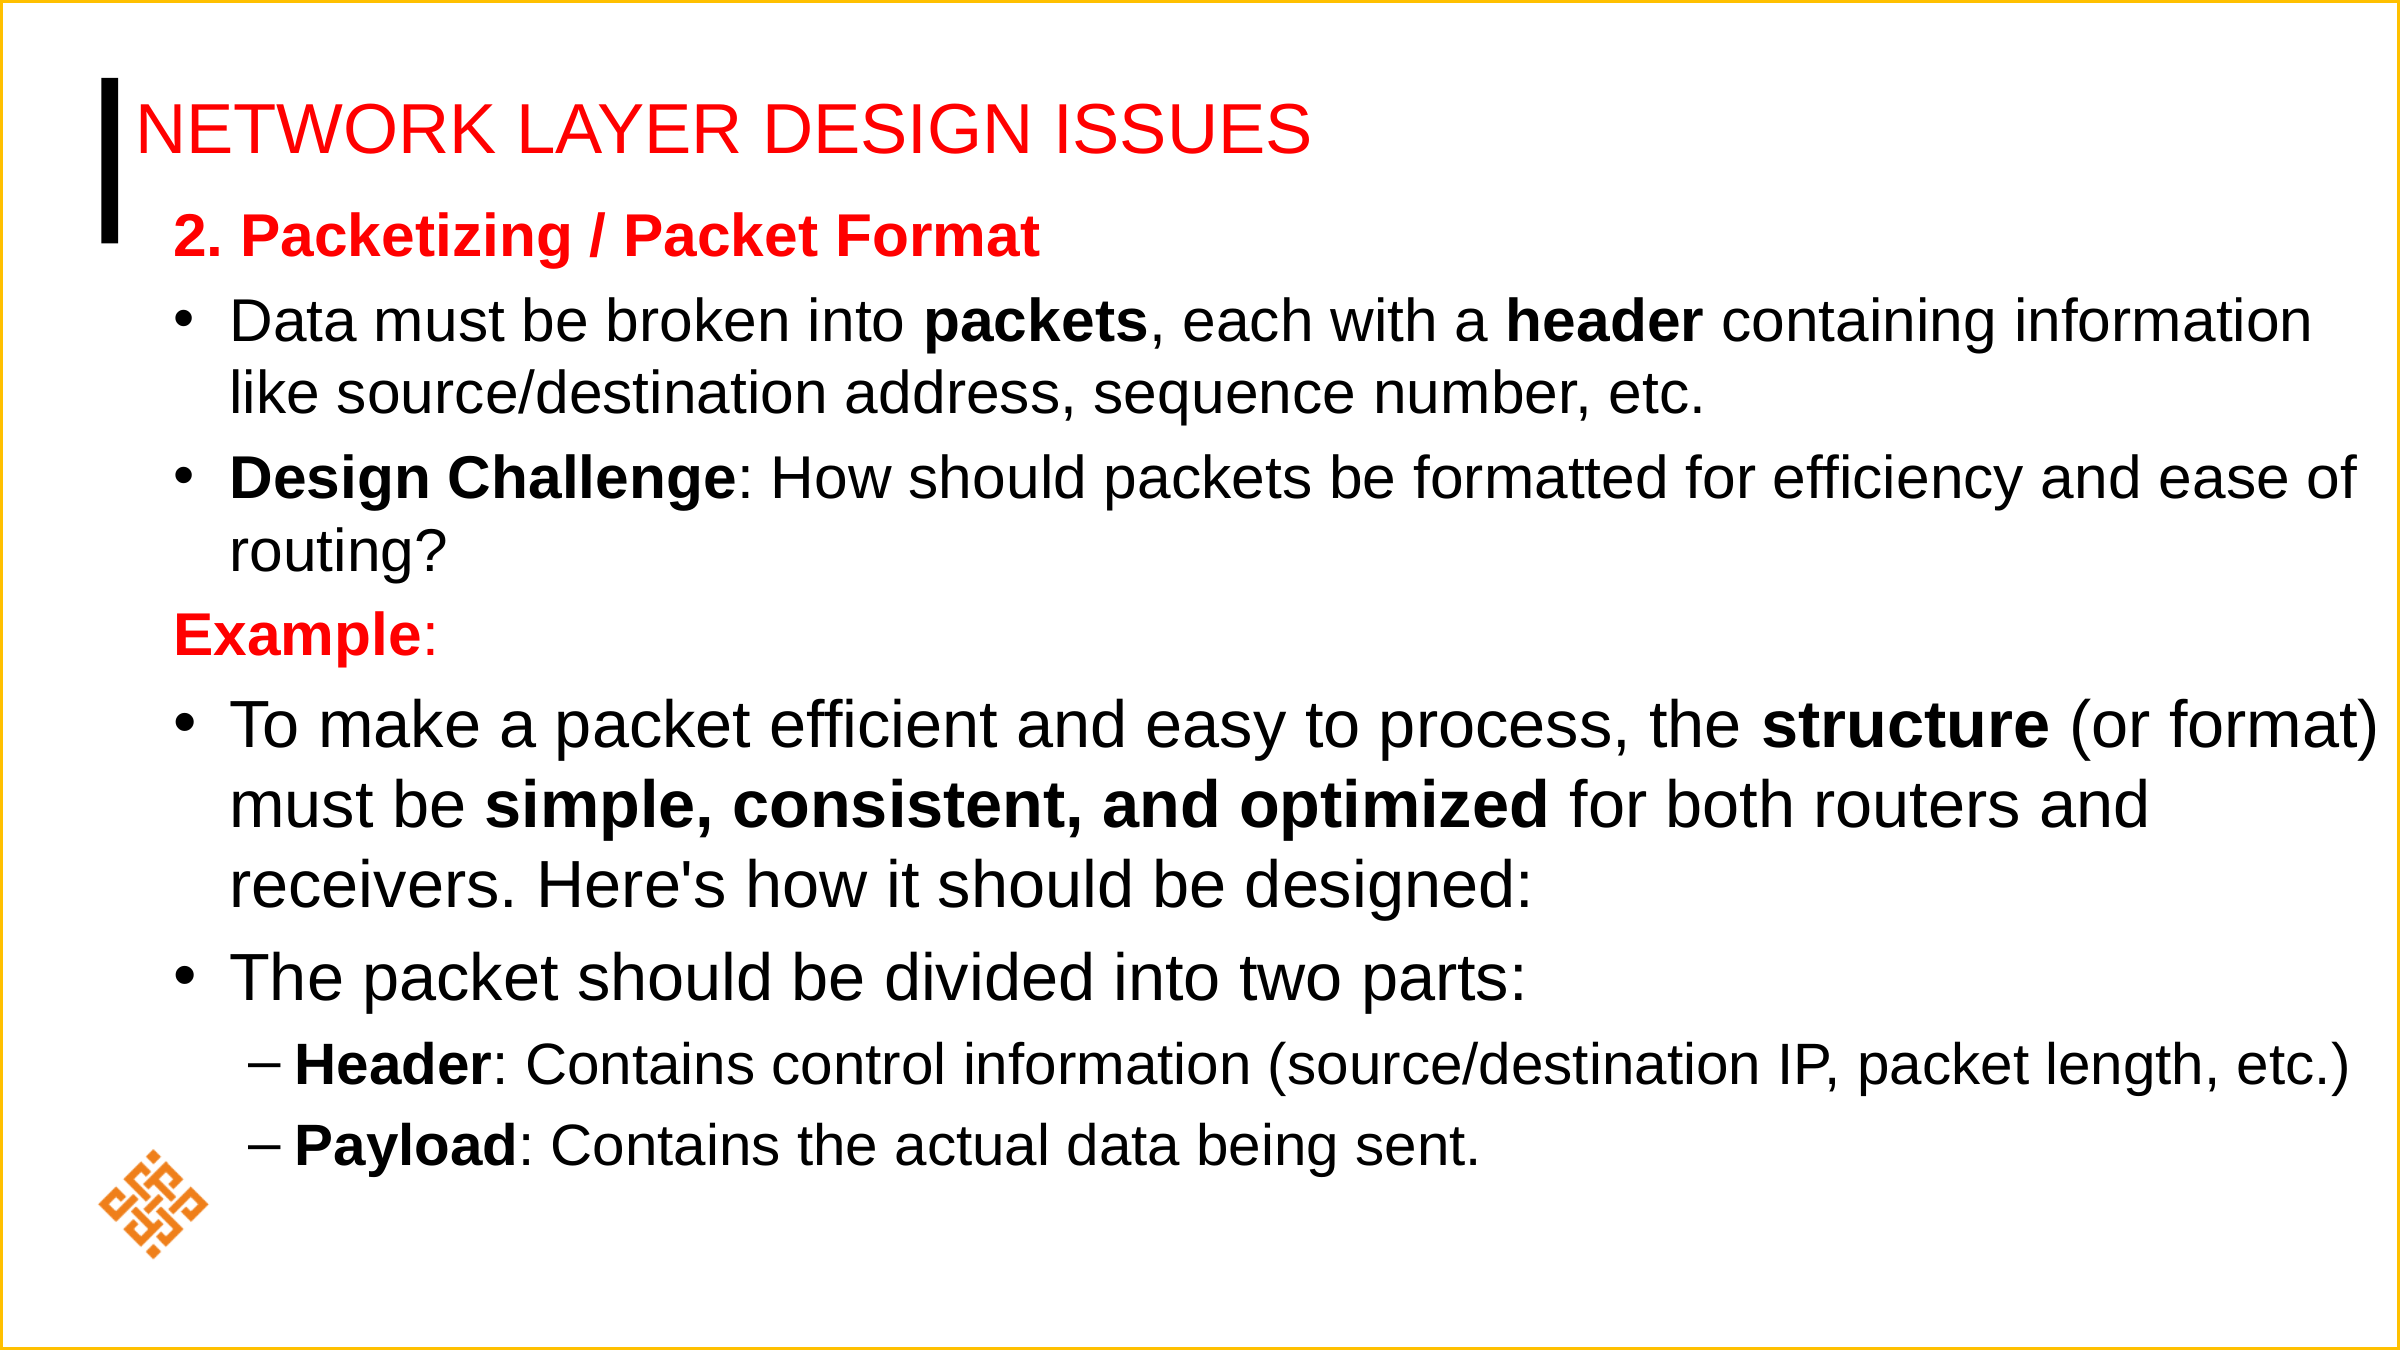

# Network Layer Design Issues
2. Packetizing / Packet Format
Data must be broken into packets, each with a header containing information like source/destination address, sequence number, etc.
Design Challenge: How should packets be formatted for efficiency and ease of routing?
Example:
To make a packet efficient and easy to process, the structure (or format) must be simple, consistent, and optimized for both routers and receivers. Here's how it should be designed:
The packet should be divided into two parts:
Header: Contains control information (source/destination IP, packet length, etc.)
Payload: Contains the actual data being sent.